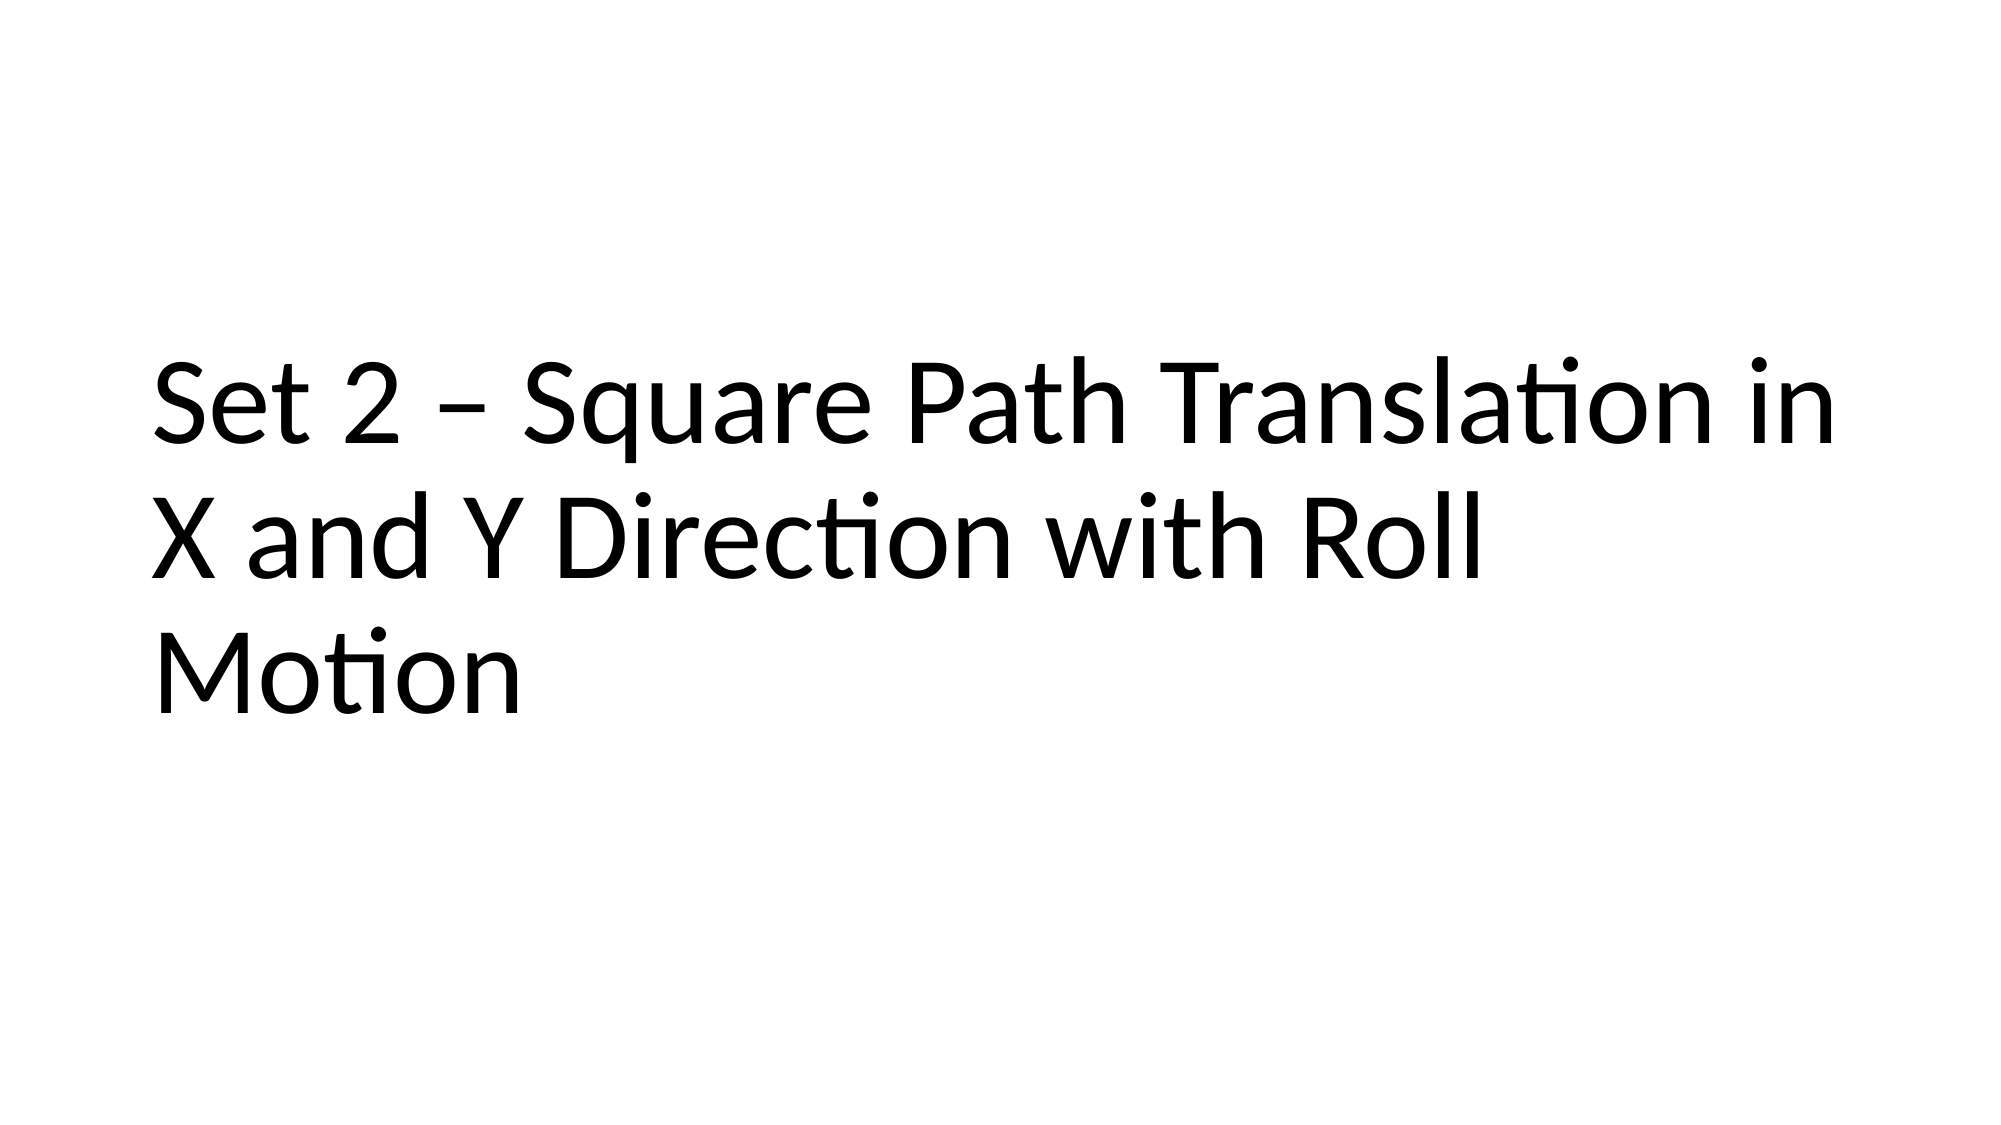

Set 2 – Square Path Translation in X and Y Direction with Roll Motion